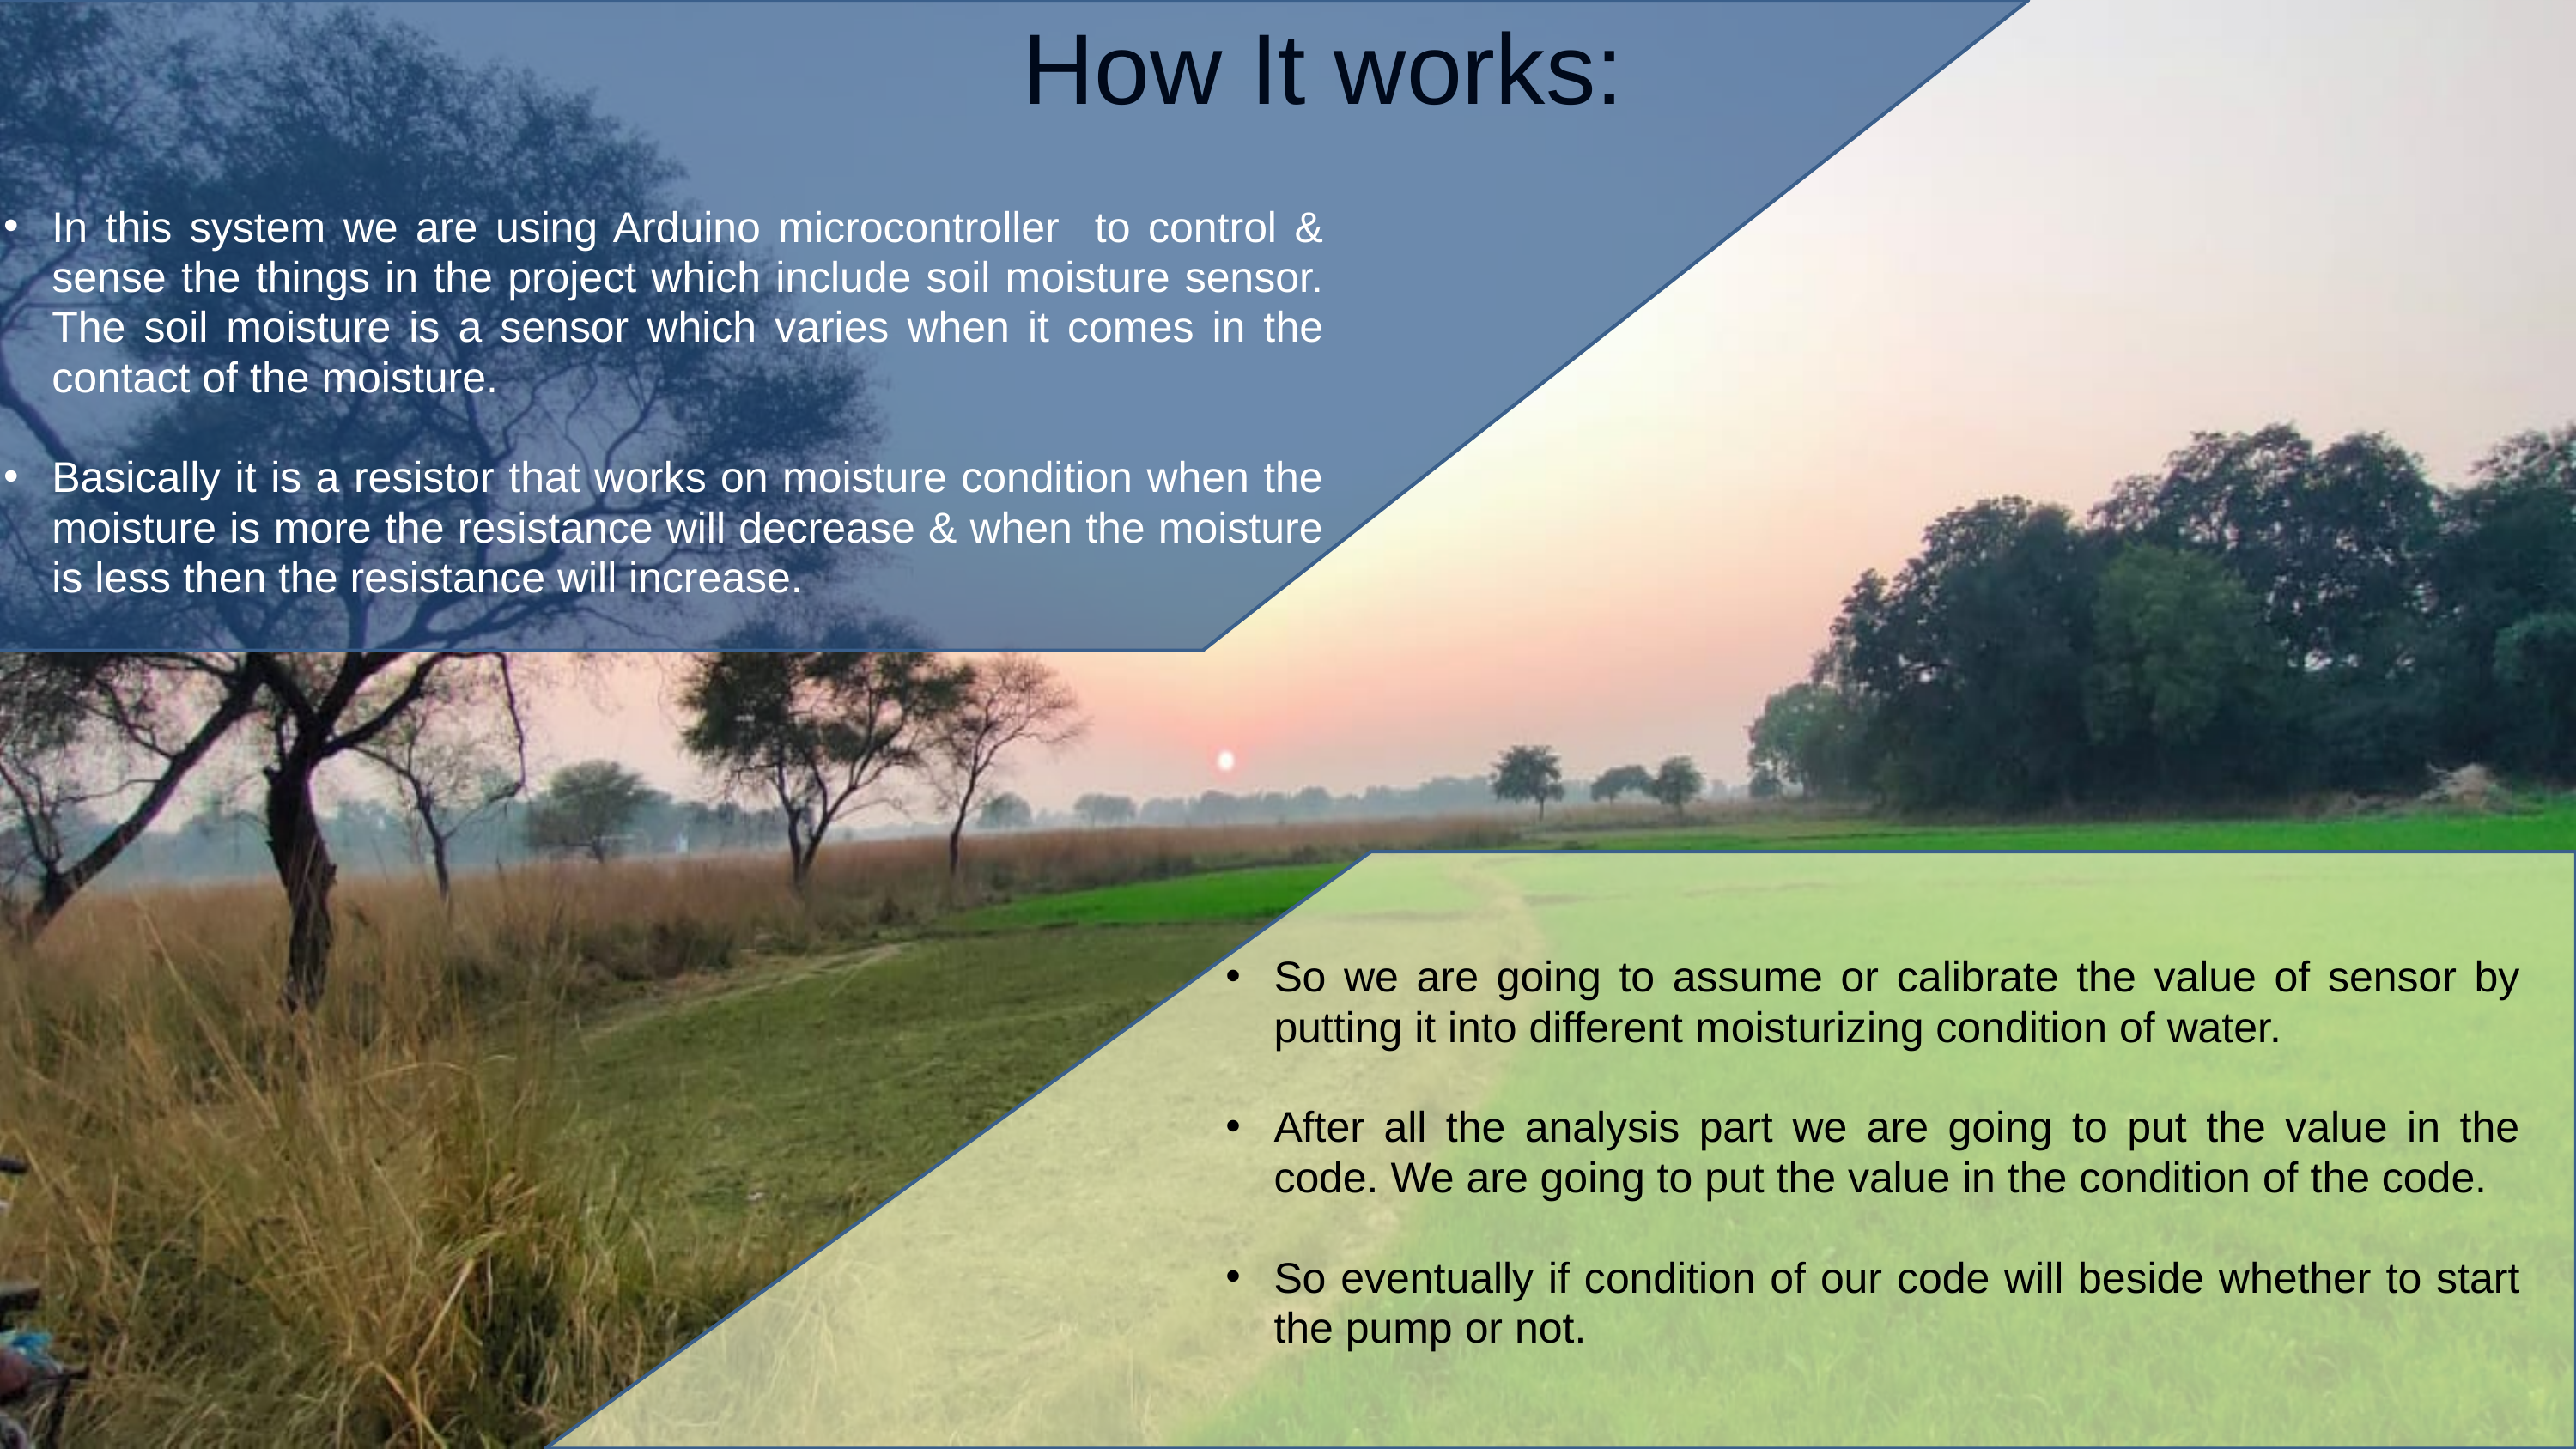

How It works:
In this system we are using Arduino microcontroller  to control & sense the things in the project which include soil moisture sensor. The soil moisture is a sensor which varies when it comes in the contact of the moisture.

Basically it is a resistor that works on moisture condition when the moisture is more the resistance will decrease & when the moisture is less then the resistance will increase.

So we are going to assume or calibrate the value of sensor by putting it into different moisturizing condition of water.

After all the analysis part we are going to put the value in the code. We are going to put the value in the condition of the code.

So eventually if condition of our code will beside whether to start the pump or not.